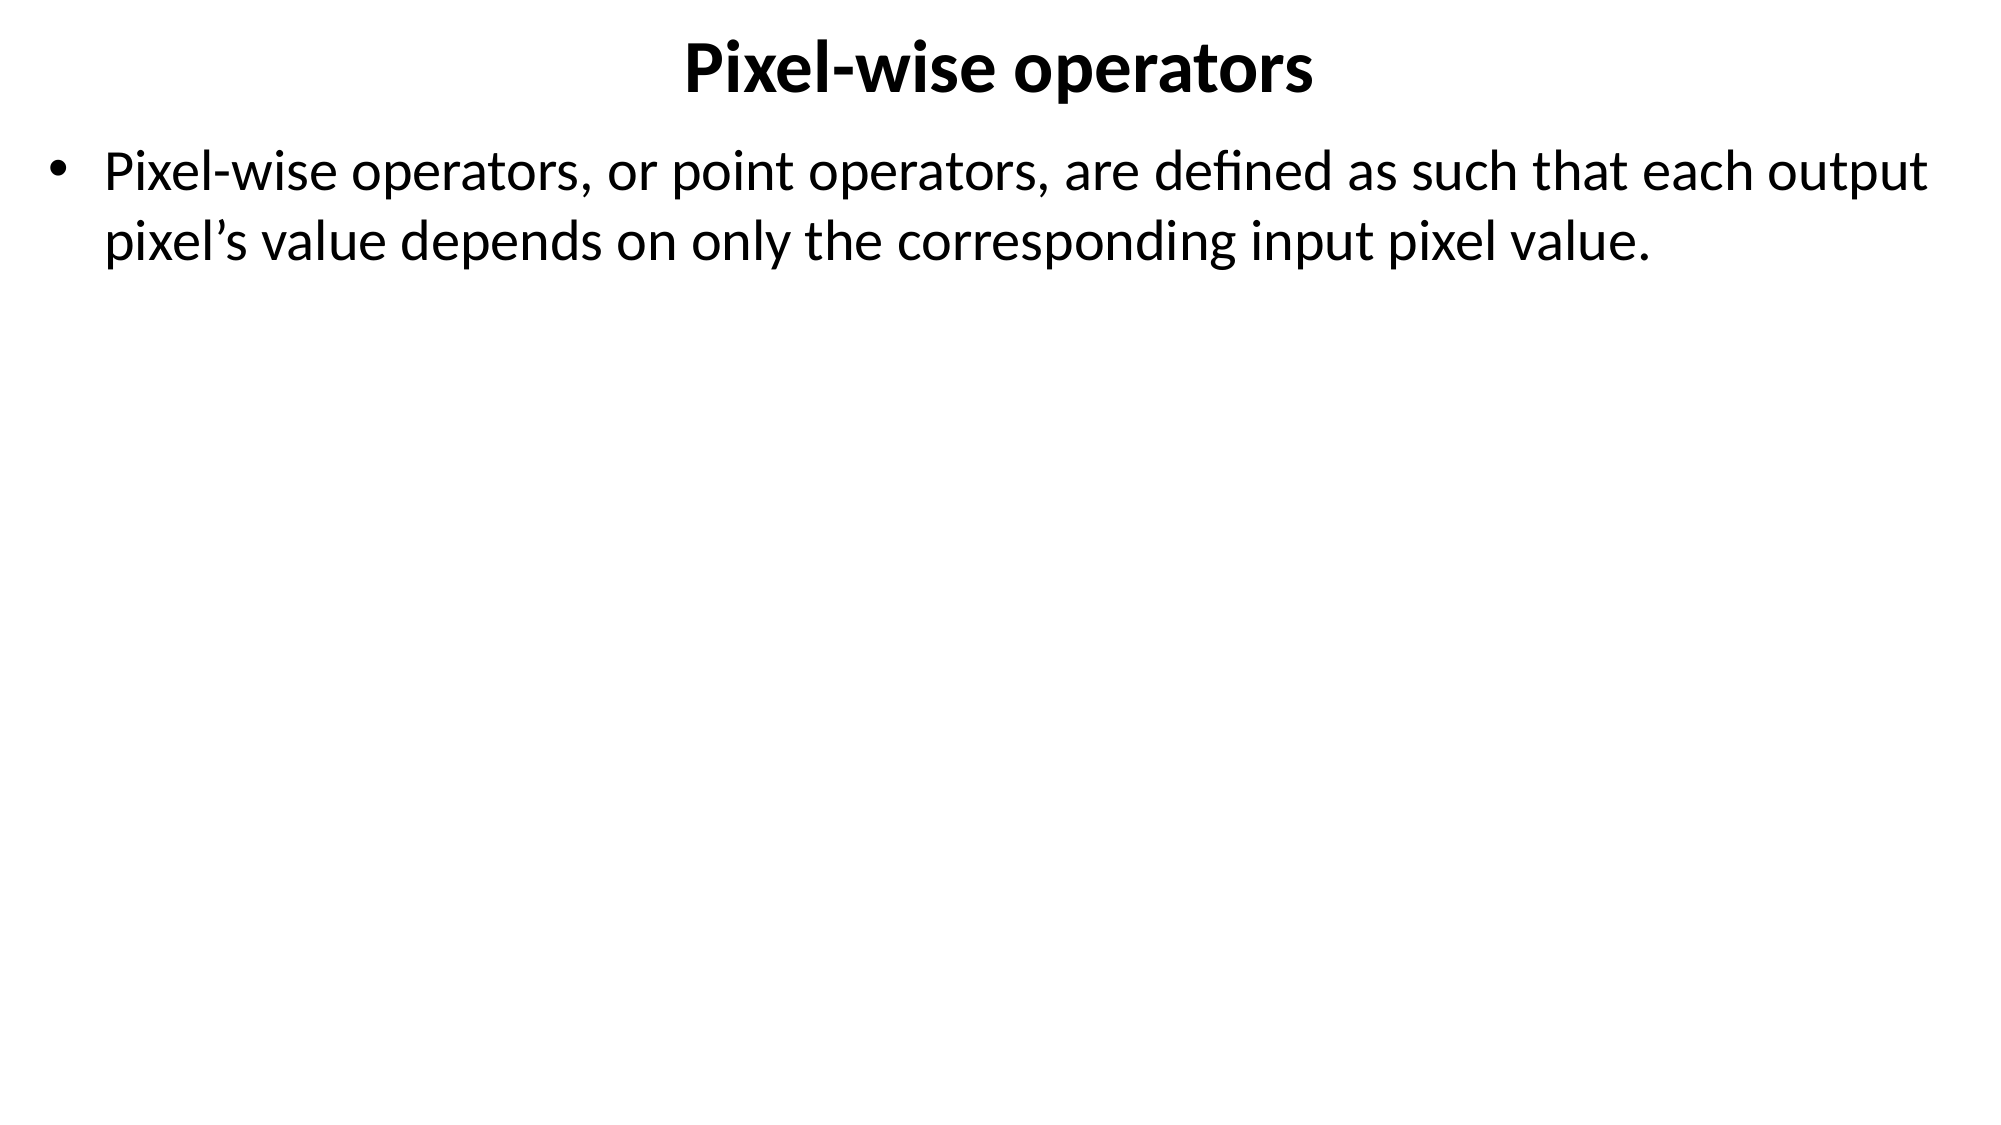

# Pixel-wise operators
Pixel-wise operators, or point operators, are defined as such that each output pixel’s value depends on only the corresponding input pixel value.